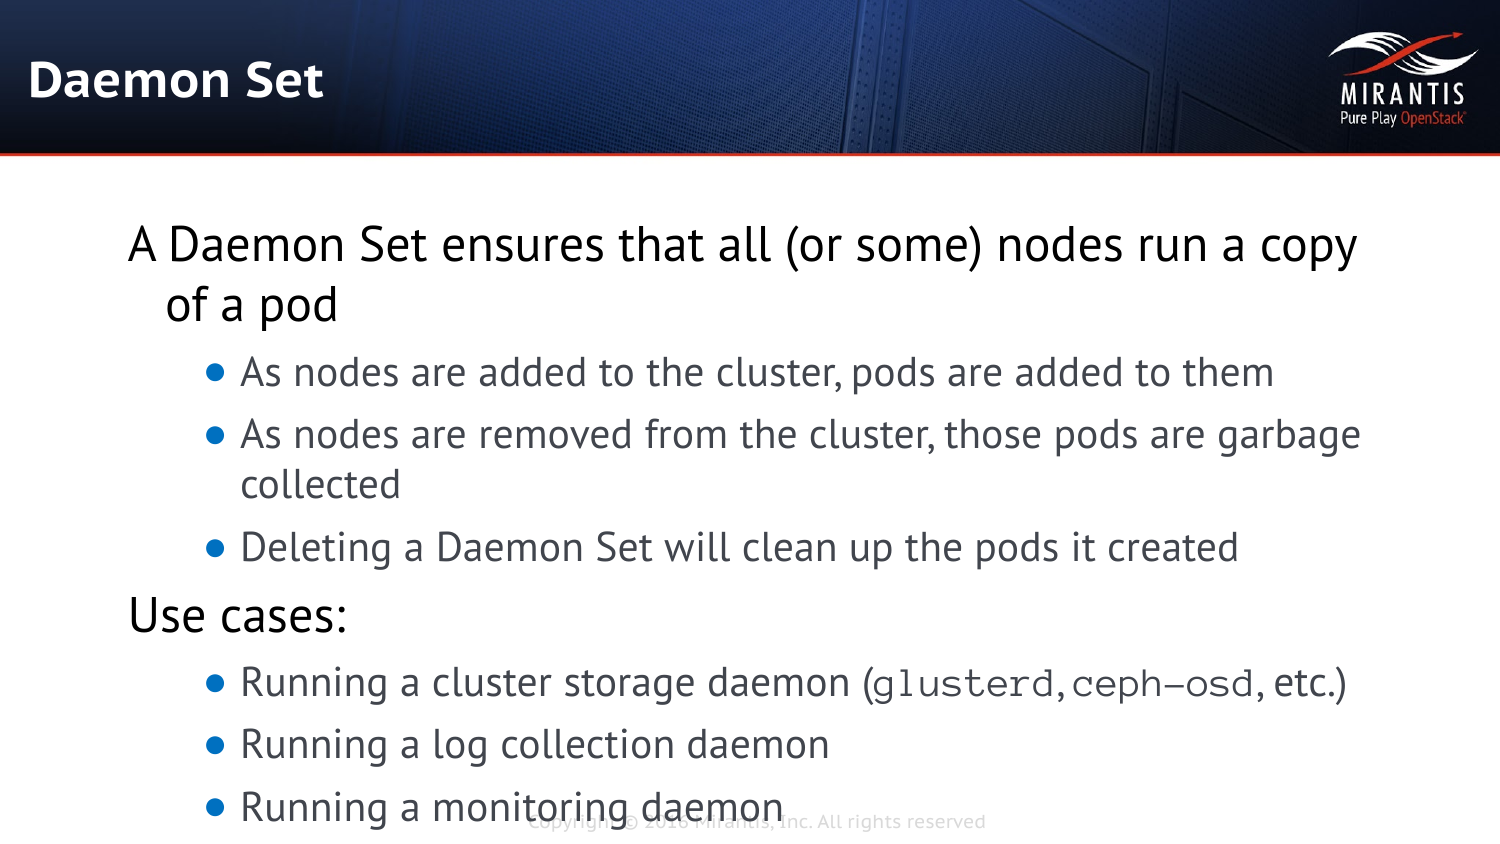

# Daemon Set
A Daemon Set ensures that all (or some) nodes run a copy of a pod
As nodes are added to the cluster, pods are added to them
As nodes are removed from the cluster, those pods are garbage collected
Deleting a Daemon Set will clean up the pods it created
Use cases:
Running a cluster storage daemon (glusterd, ceph-osd, etc.)
Running a log collection daemon
Running a monitoring daemon